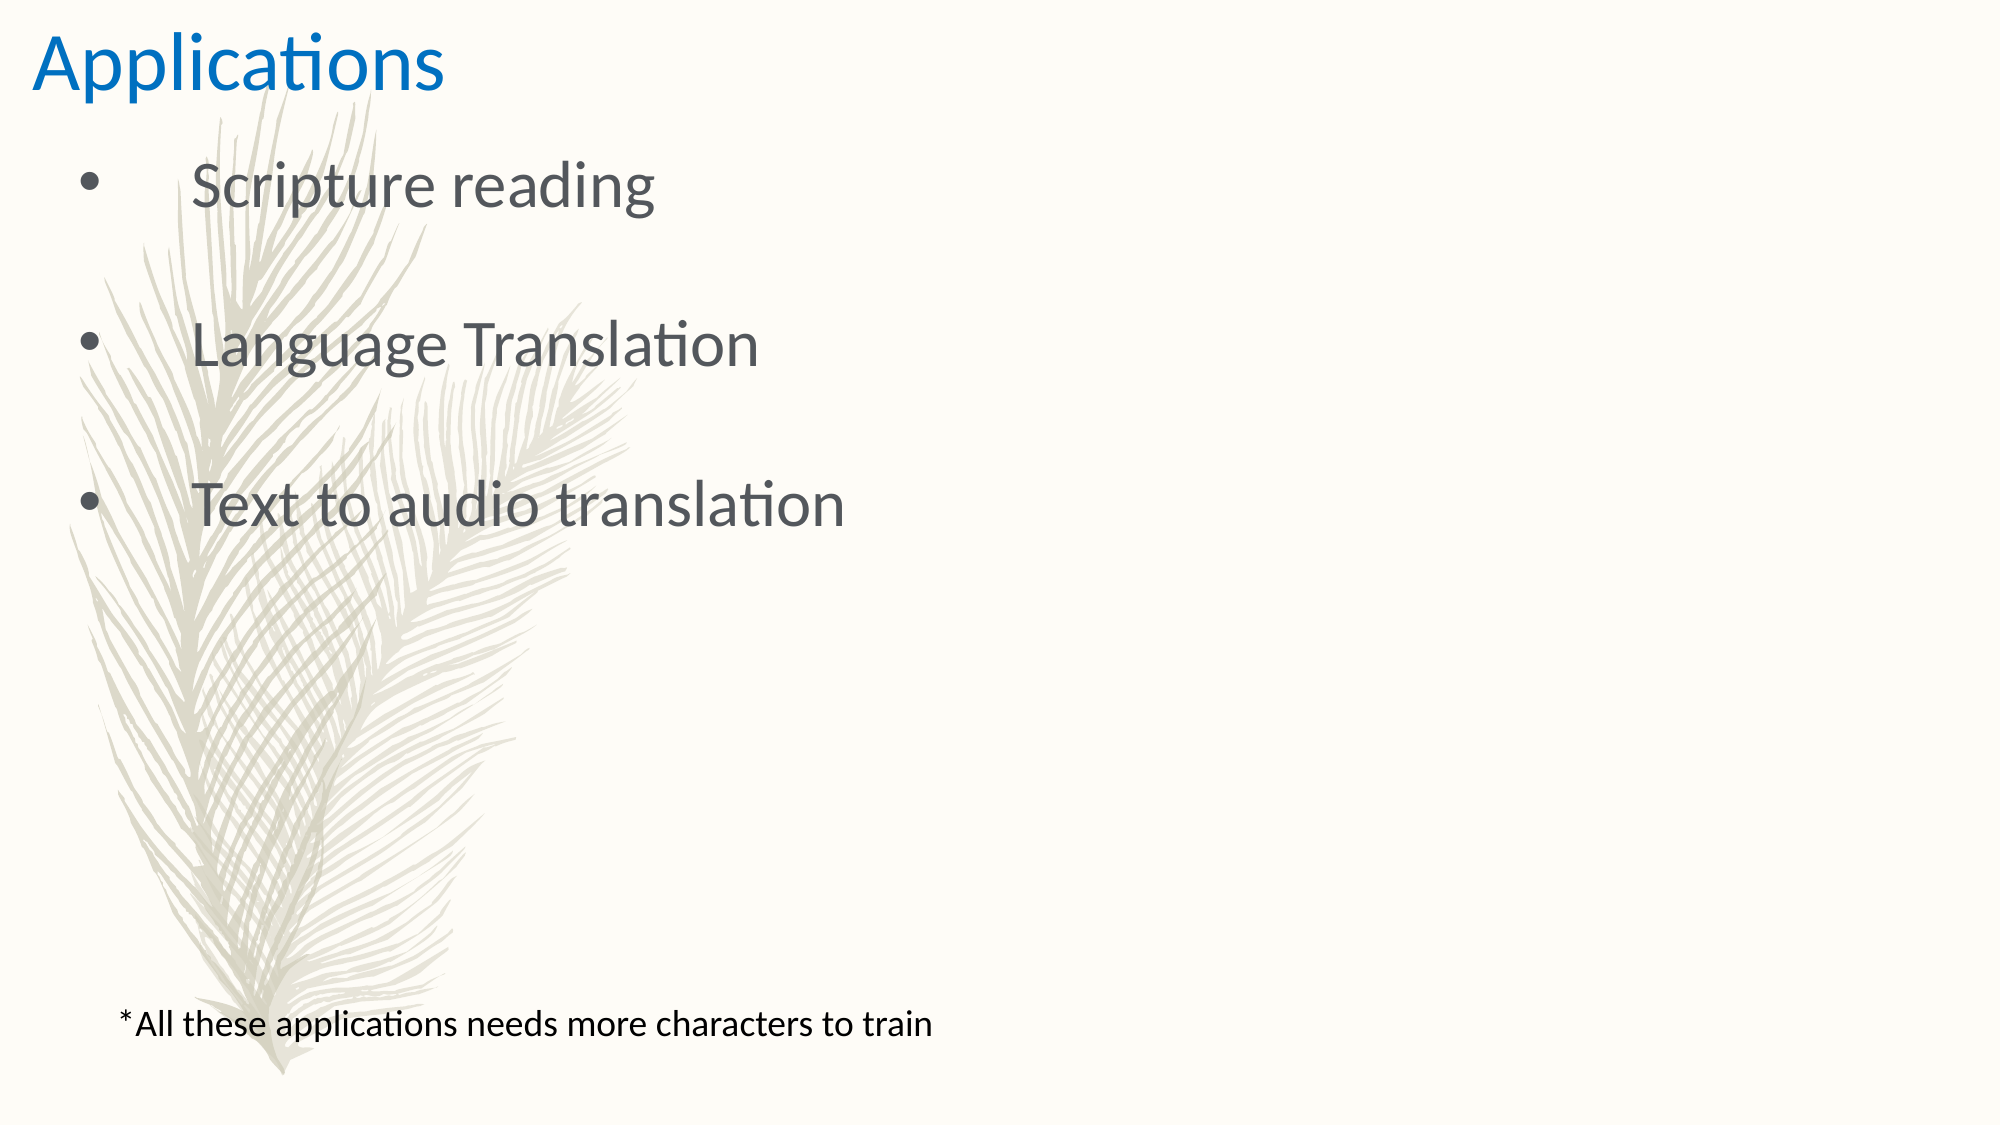

Applications
Scripture reading

Language Translation

Text to audio translation
*All these applications needs more characters to train